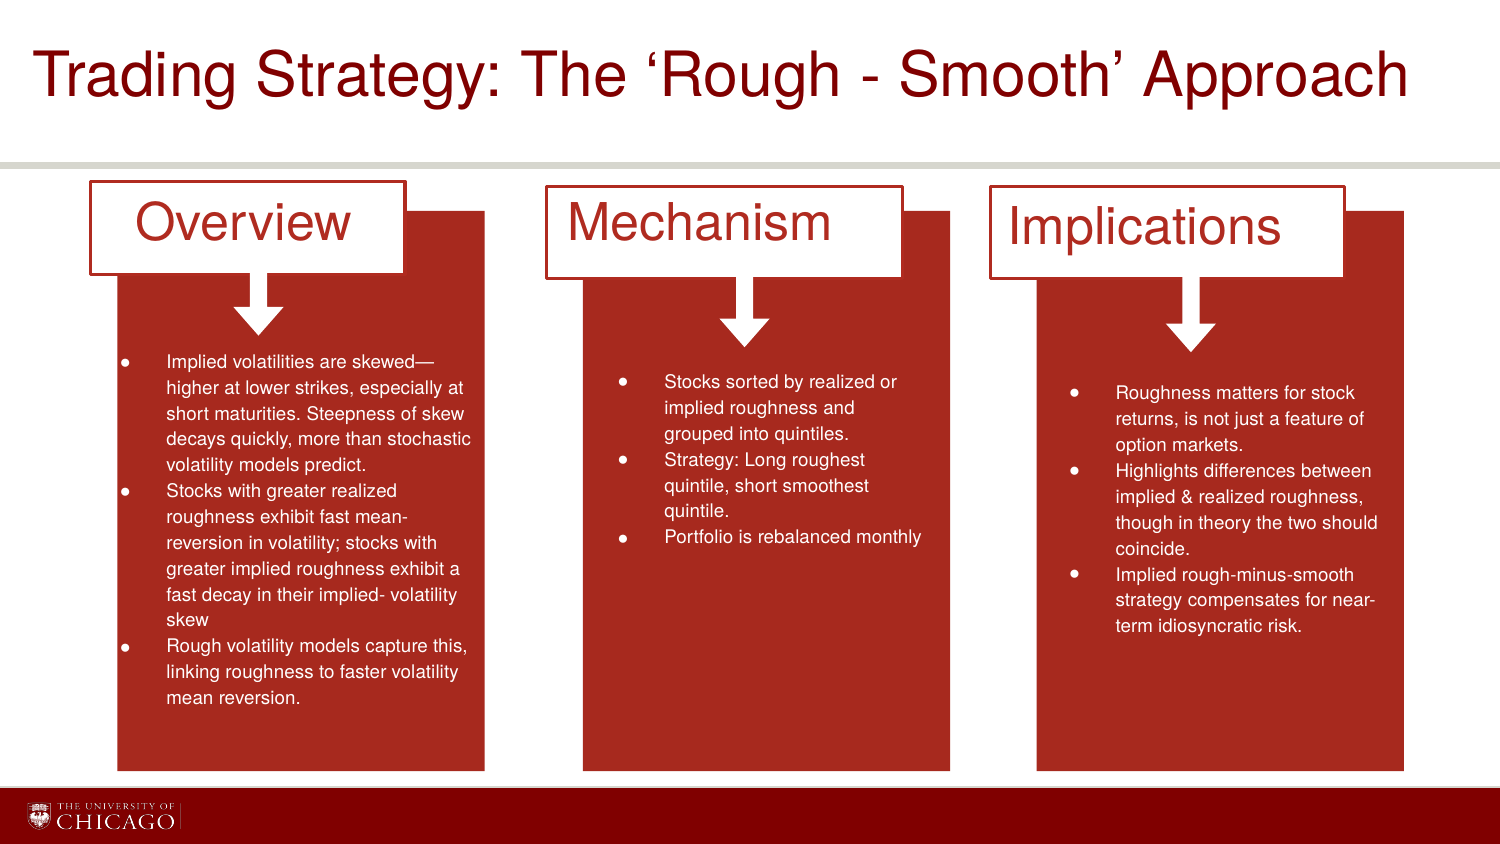

Trading Strategy: The ‘Rough - Smooth’ Approach
  Overview

Implied volatilities are skewed—higher at lower strikes, especially at short maturities. Steepness of skew decays quickly, more than stochastic volatility models predict.
Stocks with greater realized roughness exhibit fast mean- reversion in volatility; stocks with greater implied roughness exhibit a fast decay in their implied- volatility skew
Rough volatility models capture this, linking roughness to faster volatility mean reversion.
Mechanism

Stocks sorted by realized or implied roughness and grouped into quintiles.
Strategy: Long roughest quintile, short smoothest quintile.
Portfolio is rebalanced monthly
 Implications

Roughness matters for stock returns, is not just a feature of option markets.
Highlights differences between implied & realized roughness, though in theory the two should coincide.
Implied rough-minus-smooth strategy compensates for near-term idiosyncratic risk.